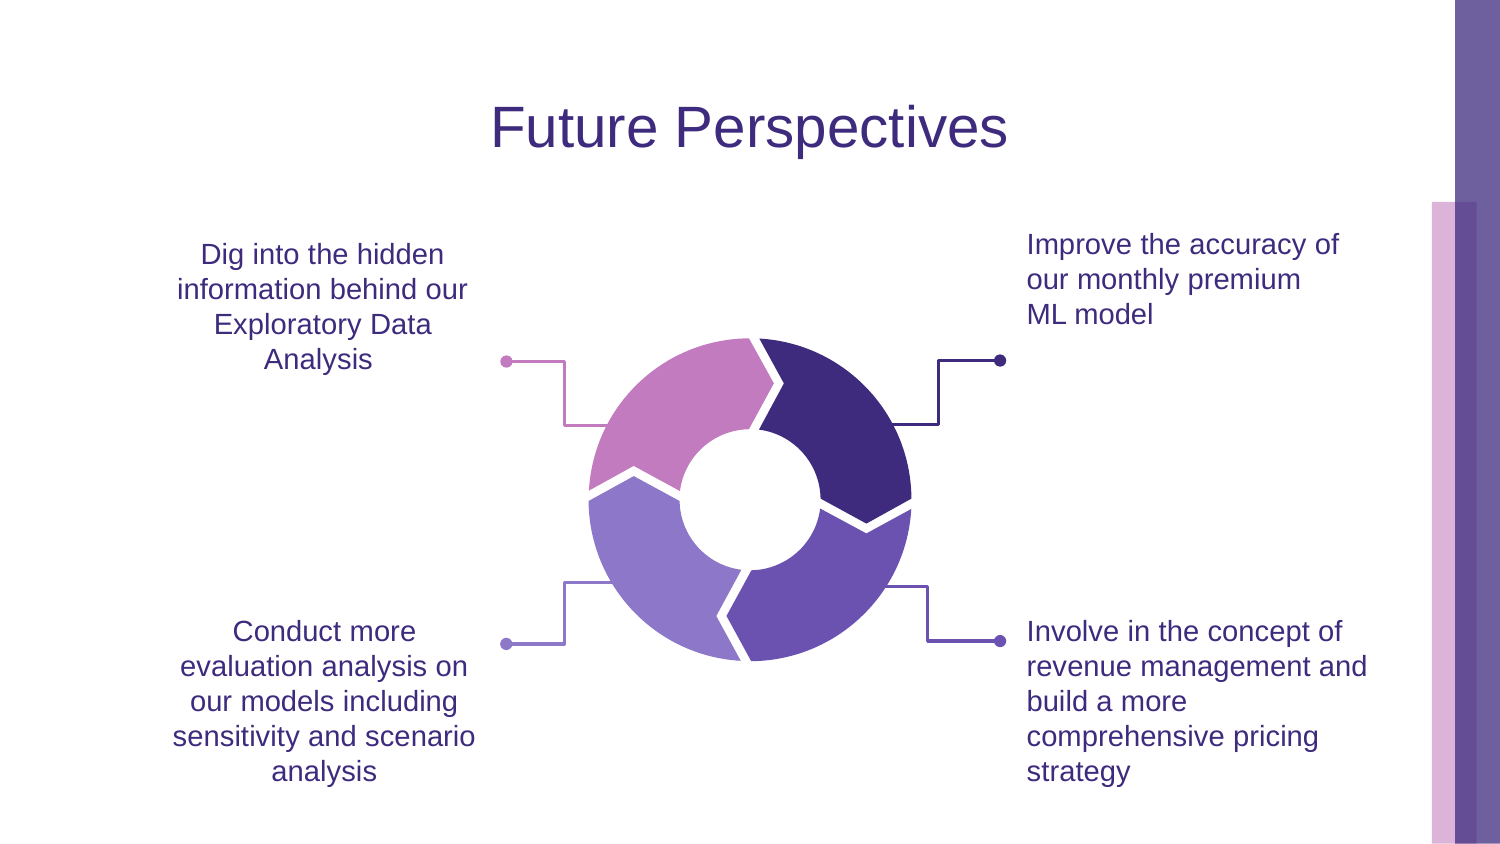

# Future Perspectives
Improve the accuracy of our monthly premium ML model
Dig into the hidden information behind our Exploratory Data Analysis

Conduct more evaluation analysis on our models including sensitivity and scenario analysis
Involve in the concept of revenue management and build a more comprehensive pricing strategy